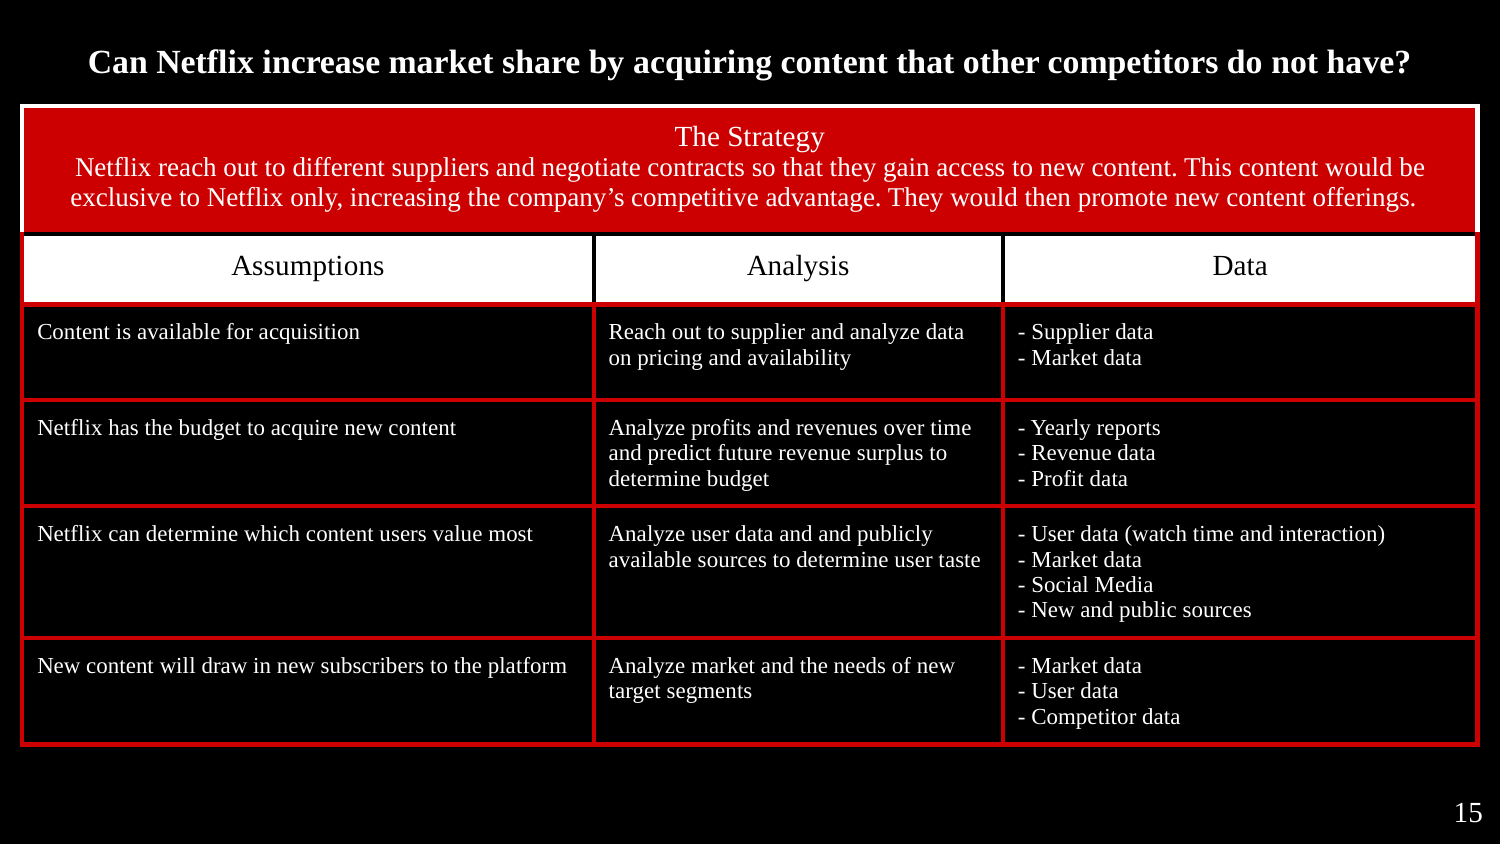

# Can Netflix increase market share by acquiring content that other competitors do not have?

| The Strategy Netflix reach out to different suppliers and negotiate contracts so that they gain access to new content. This content would be exclusive to Netflix only, increasing the company’s competitive advantage. They would then promote new content offerings. |  |  |
| --- | --- | --- |
| Assumptions | Analysis | Data |
| Content is available for acquisition | Reach out to supplier and analyze data on pricing and availability | - Supplier data - Market data |
| Netflix has the budget to acquire new content | Analyze profits and revenues over time and predict future revenue surplus to determine budget | - Yearly reports - Revenue data - Profit data |
| Netflix can determine which content users value most | Analyze user data and and publicly available sources to determine user taste | - User data (watch time and interaction) - Market data - Social Media - New and public sources |
| New content will draw in new subscribers to the platform | Analyze market and the needs of new target segments | - Market data - User data - Competitor data |
15